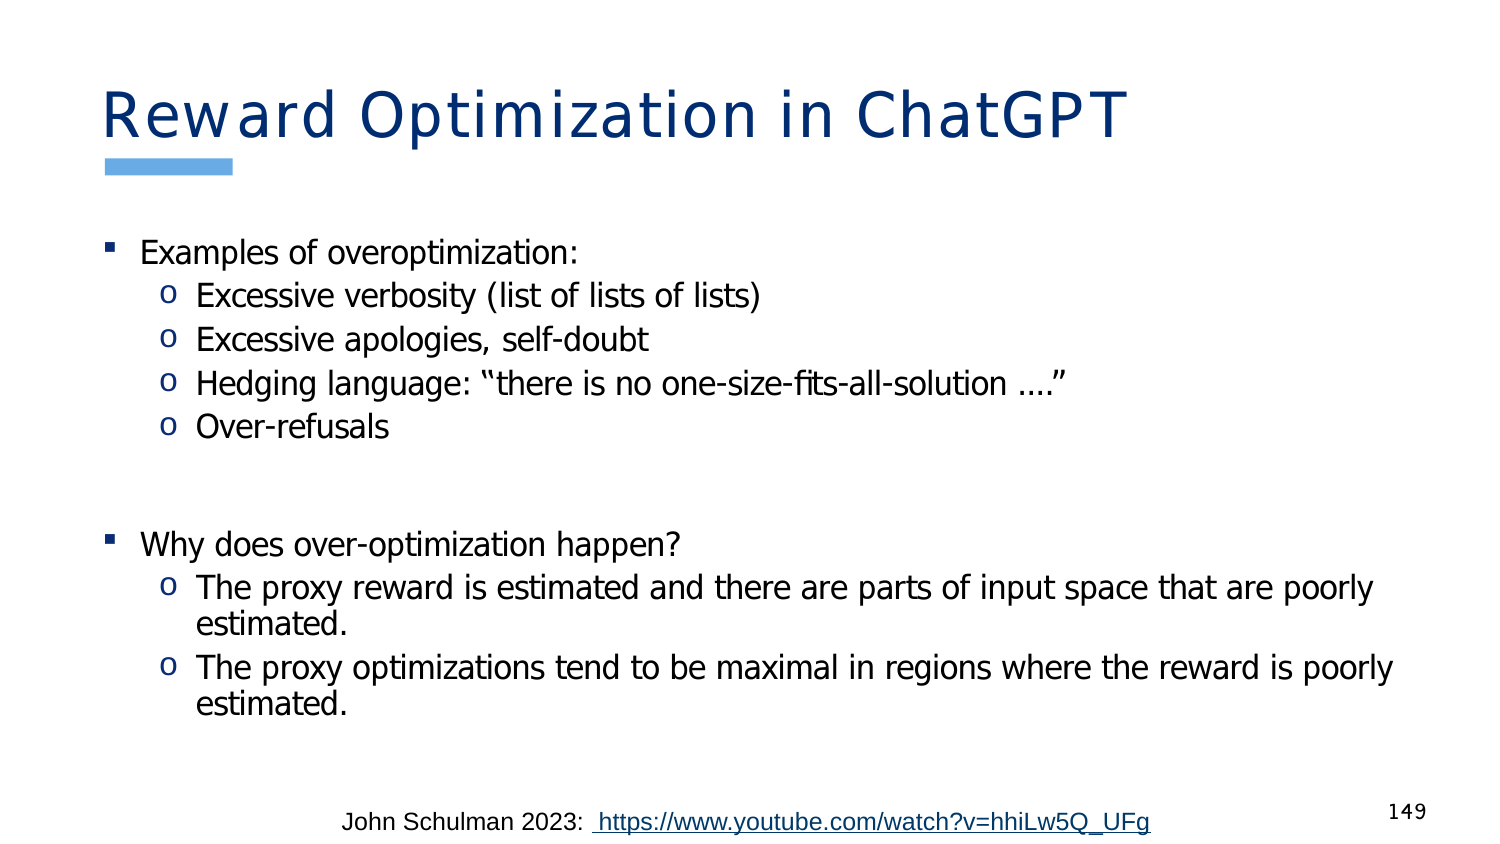

# Reward Optimization in ChatGPT
Examples of overoptimization:
Excessive verbosity (list of lists of lists)
Excessive apologies, self-doubt
Hedging language: “there is no one-size-fits-all-solution ….”
Over-refusals

Why does over-optimization happen?
The proxy reward is estimated and there are parts of input space that are poorly estimated.
The proxy optimizations tend to be maximal in regions where the reward is poorly estimated.

John Schulman 2023:  https://www.youtube.com/watch?v=hhiLw5Q_UFg